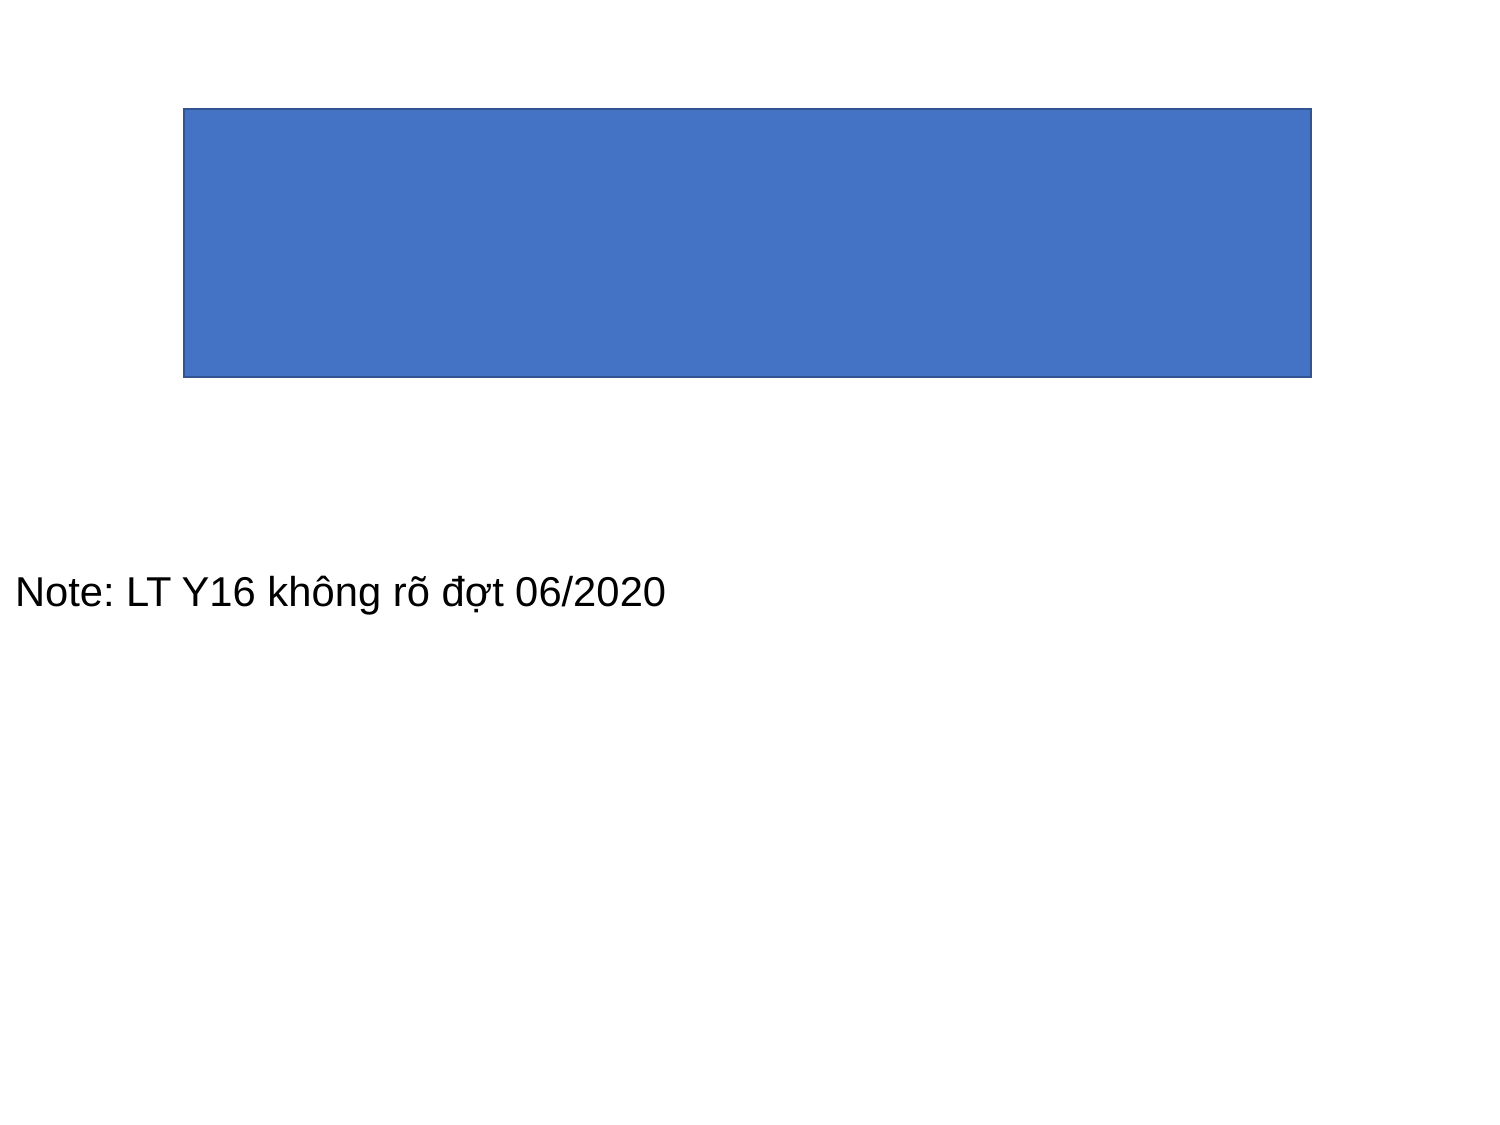

Note: LT Y16 không rõ đợt 06/2020